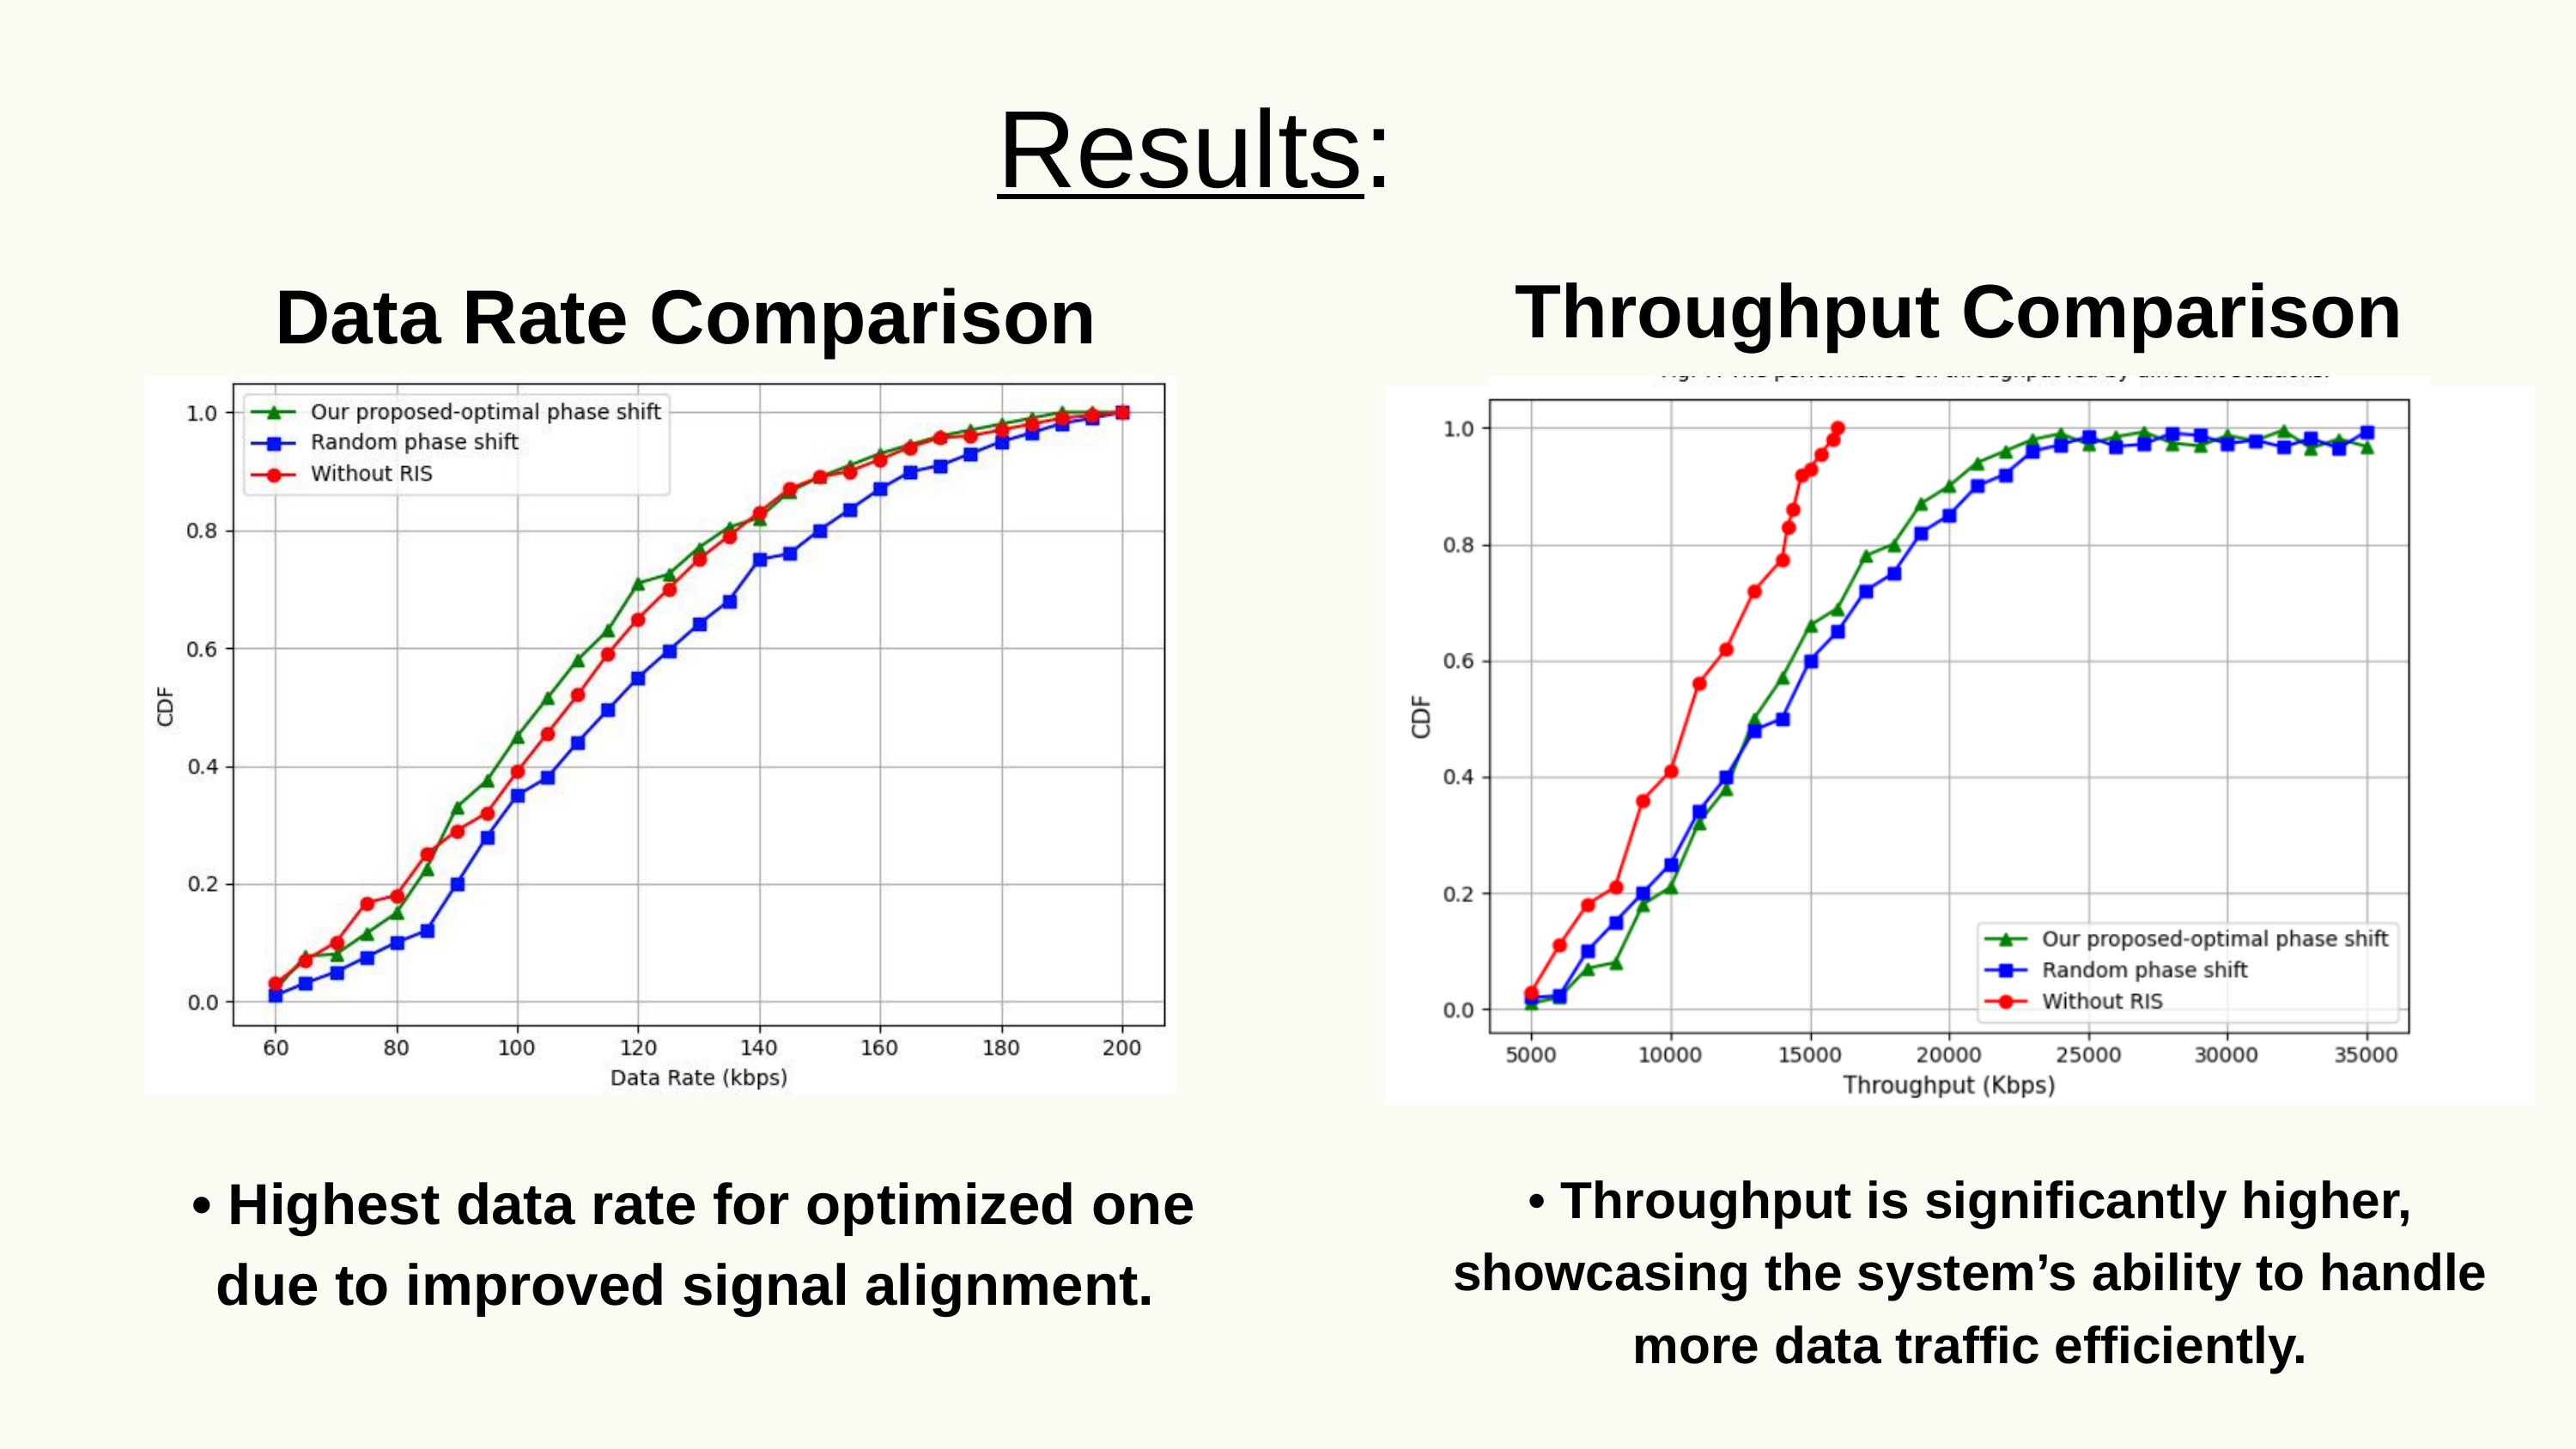

Results:
Throughput Comparison
Data Rate Comparison

 • Highest data rate for optimized one due to improved signal alignment.

• Throughput is significantly higher, showcasing the system’s ability to handle more data traffic efficiently.